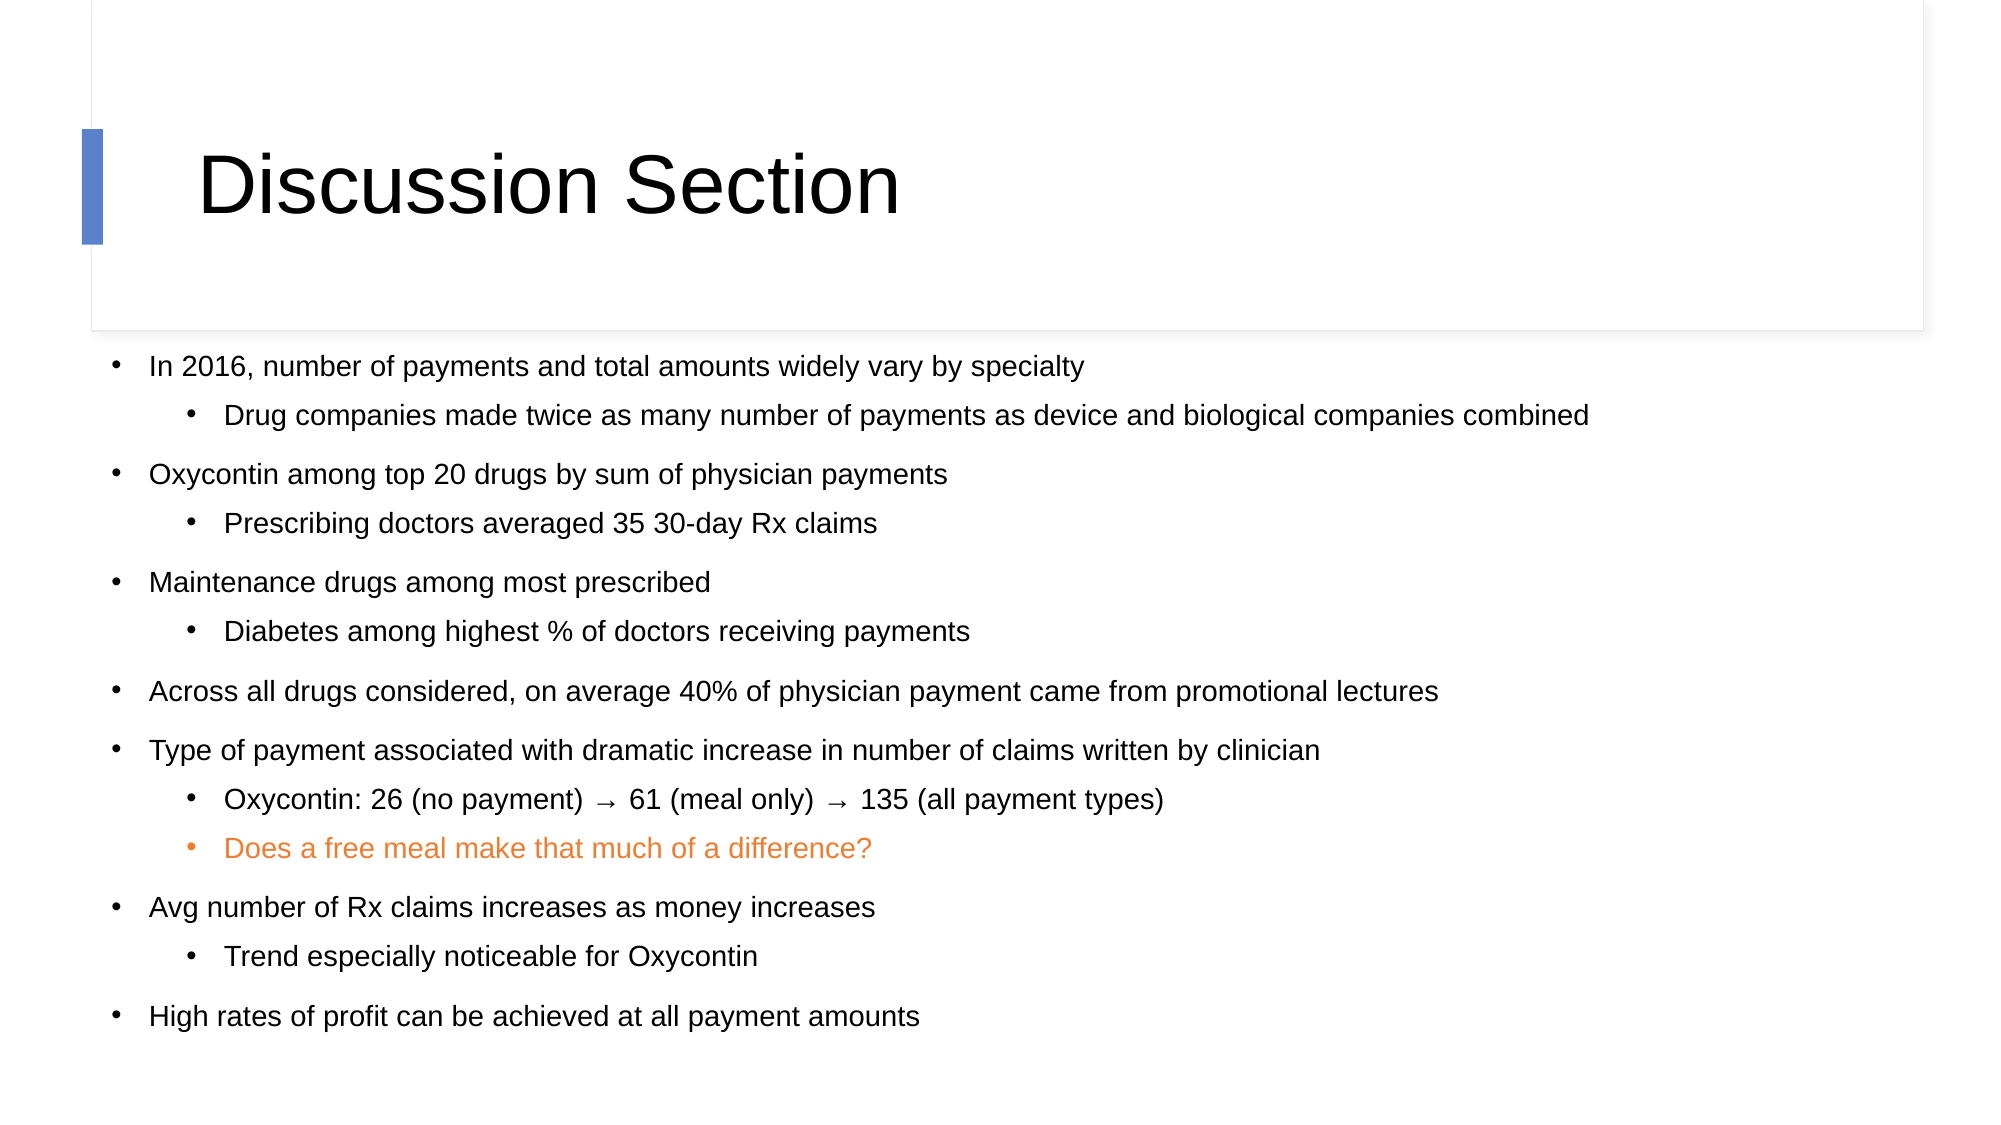

# Discussion Section
In 2016, number of payments and total amounts widely vary by specialty
Drug companies made twice as many number of payments as device and biological companies combined
Oxycontin among top 20 drugs by sum of physician payments
Prescribing doctors averaged 35 30-day Rx claims
Maintenance drugs among most prescribed
Diabetes among highest % of doctors receiving payments
Across all drugs considered, on average 40% of physician payment came from promotional lectures
Type of payment associated with dramatic increase in number of claims written by clinician
Oxycontin: 26 (no payment) → 61 (meal only) → 135 (all payment types)
Does a free meal make that much of a difference?
Avg number of Rx claims increases as money increases
Trend especially noticeable for Oxycontin
High rates of profit can be achieved at all payment amounts